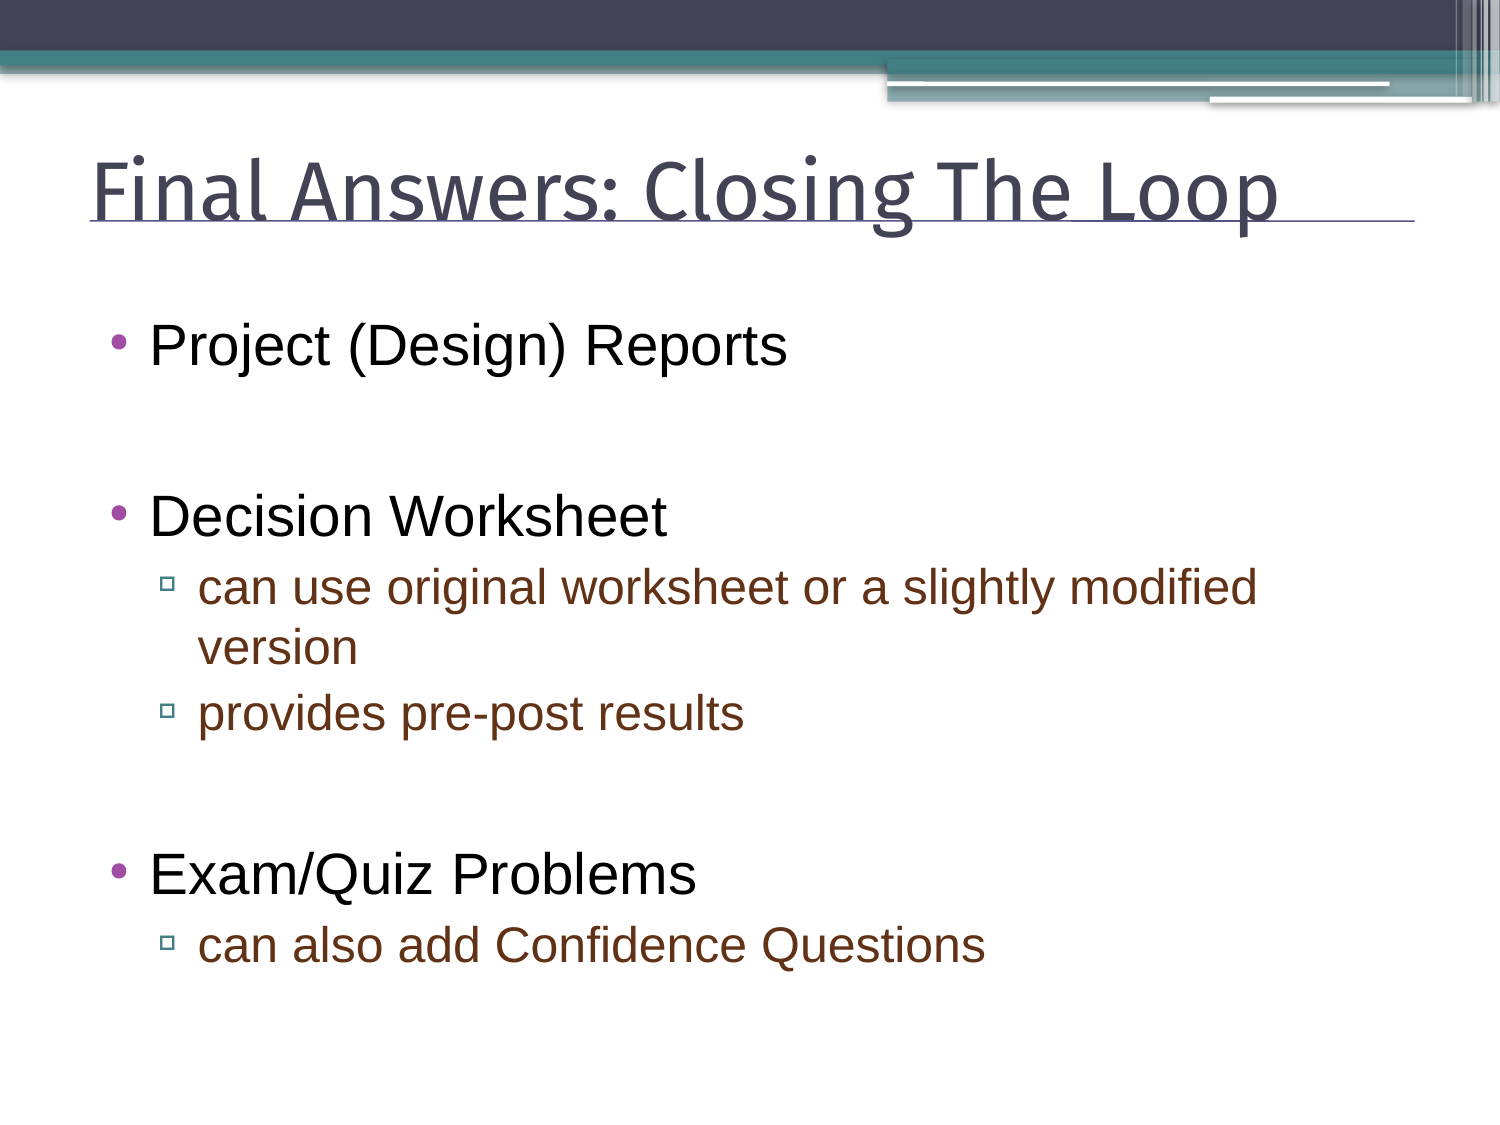

# Final Answers: Closing The Loop
Project (Design) Reports

Decision Worksheet
can use original worksheet or a slightly modified version
provides pre-post results

Exam/Quiz Problems
can also add Confidence Questions